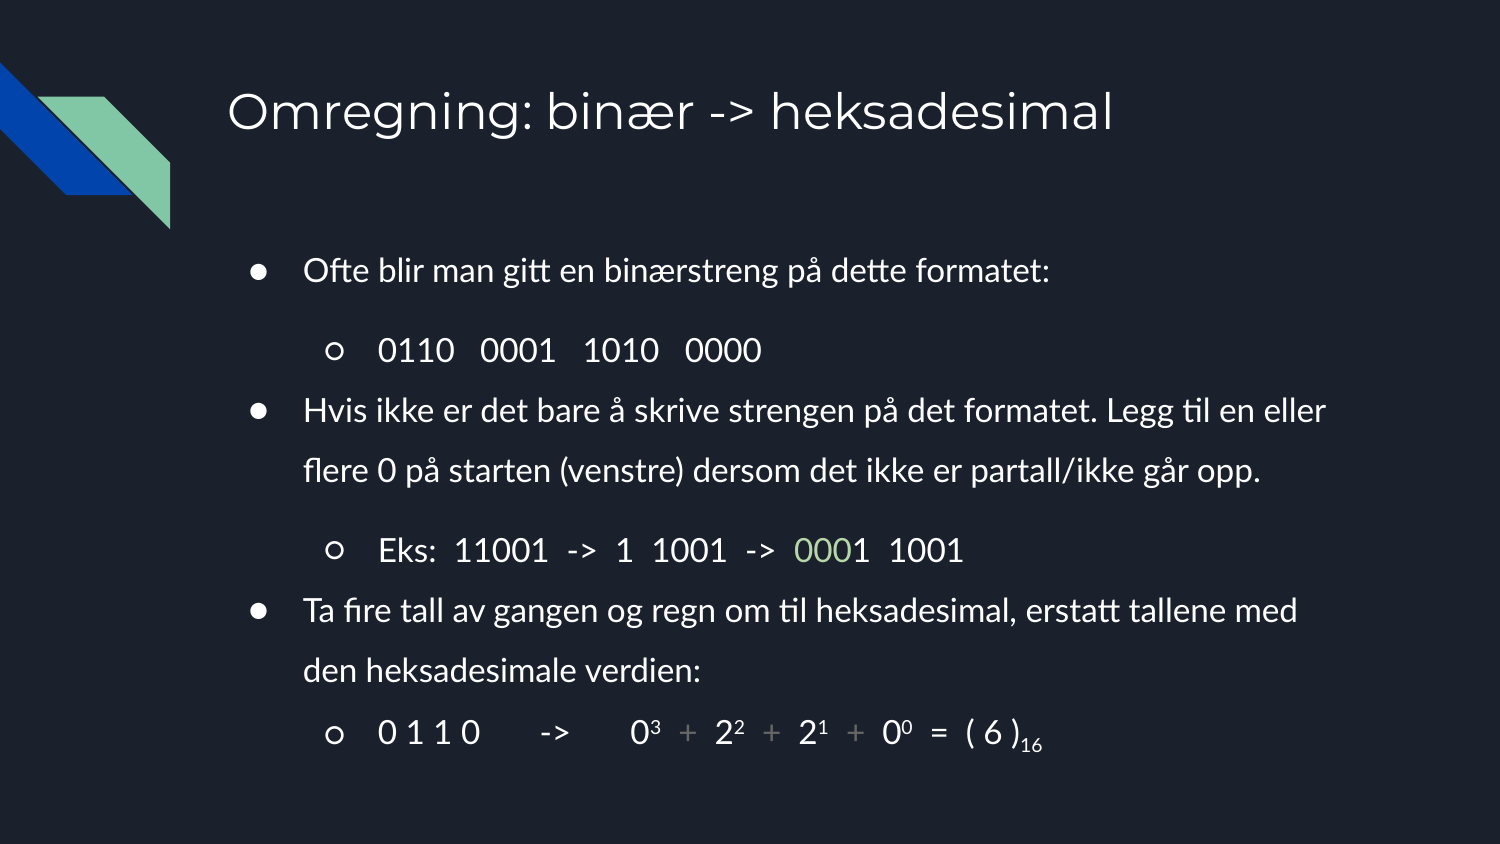

# Omregning: binær -> heksadesimal
Ofte blir man gitt en binærstreng på dette formatet:
0110   0001   1010   0000
Hvis ikke er det bare å skrive strengen på det formatet. Legg til en eller flere 0 på starten (venstre) dersom det ikke er partall/ikke går opp.
Eks:  11001  ->  1  1001  ->  0001  1001
Ta fire tall av gangen og regn om til heksadesimal, erstatt tallene med den heksadesimale verdien:
0 1 1 0       ->       03  +  22  +  21  +  00  =  ( 6 )16